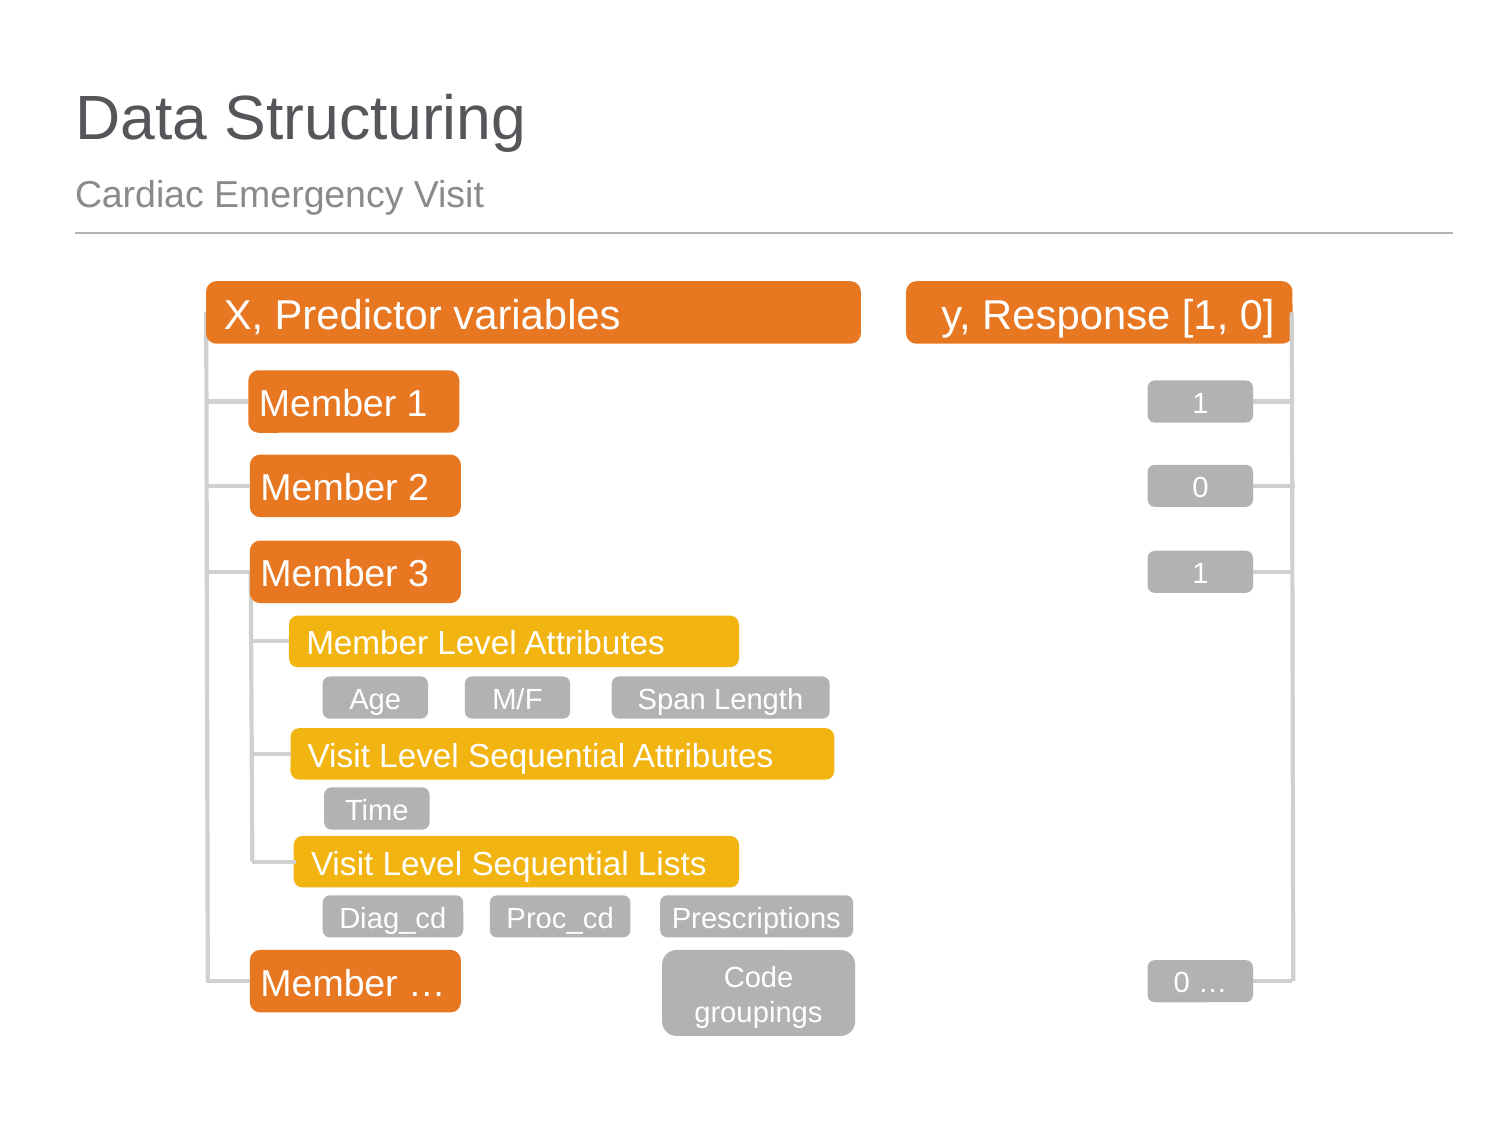

# Data Structuring
Cardiac Emergency Visit
X, Predictor variables
y, Response [1, 0]
Member 1
1
Member 2
0
Member 3
1
Member Level Attributes
Age
M/F
Span Length
Visit Level Sequential Attributes
Time
Visit Level Sequential Lists
Diag_cd
Proc_cd
Prescriptions
Member …
Code groupings
0 …